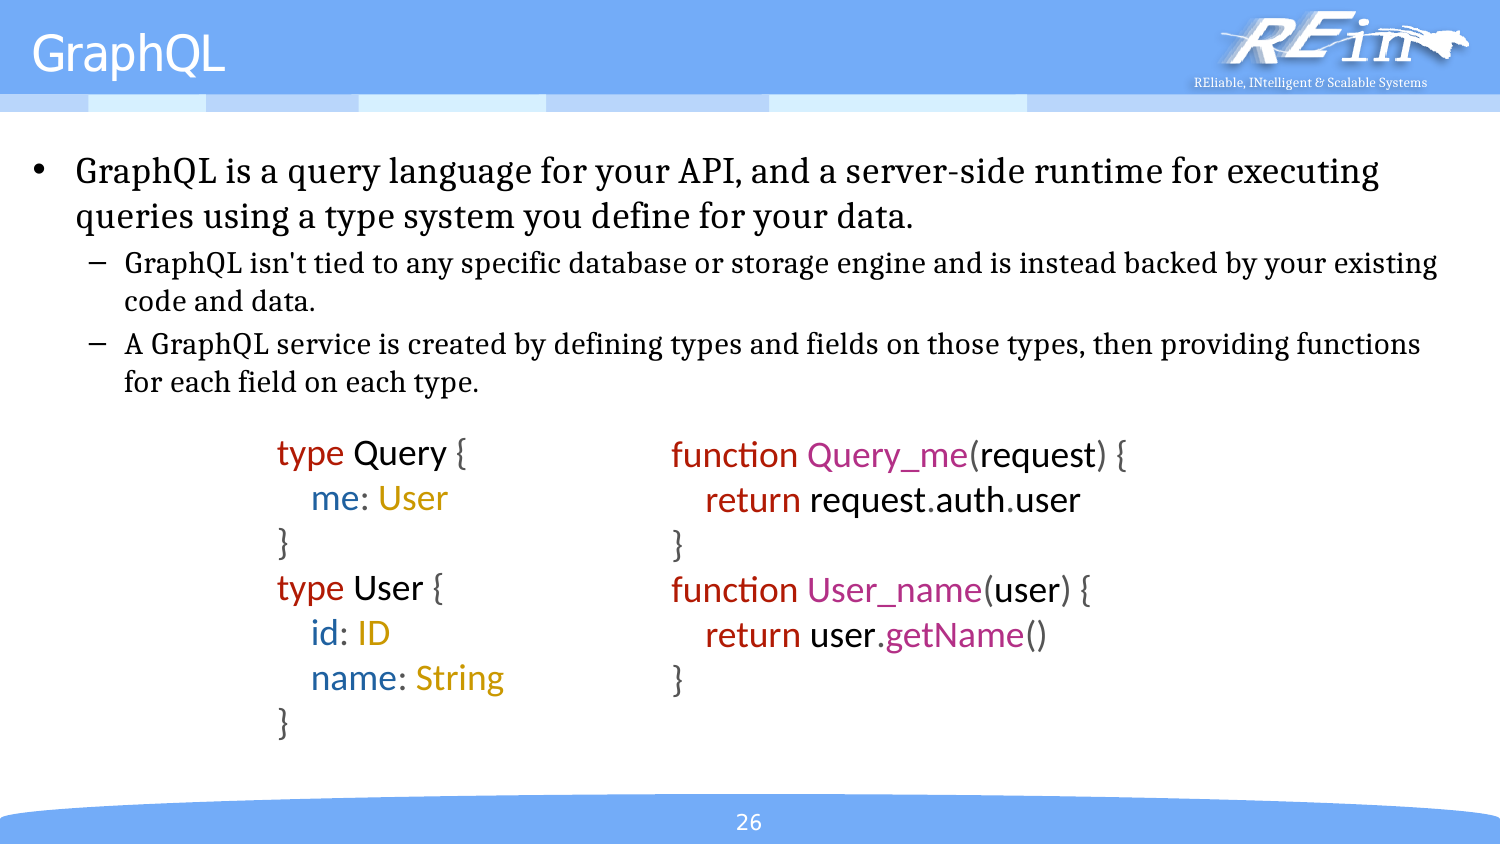

# GraphQL
GraphQL is a query language for your API, and a server-side runtime for executing queries using a type system you define for your data.
GraphQL isn't tied to any specific database or storage engine and is instead backed by your existing code and data.
A GraphQL service is created by defining types and fields on those types, then providing functions for each field on each type.

type Query {
    me: User
}
type User {
    id: ID
    name: String
}
function Query_me(request) {
    return request.auth.user
}
function User_name(user) {
    return user.getName()
}
26